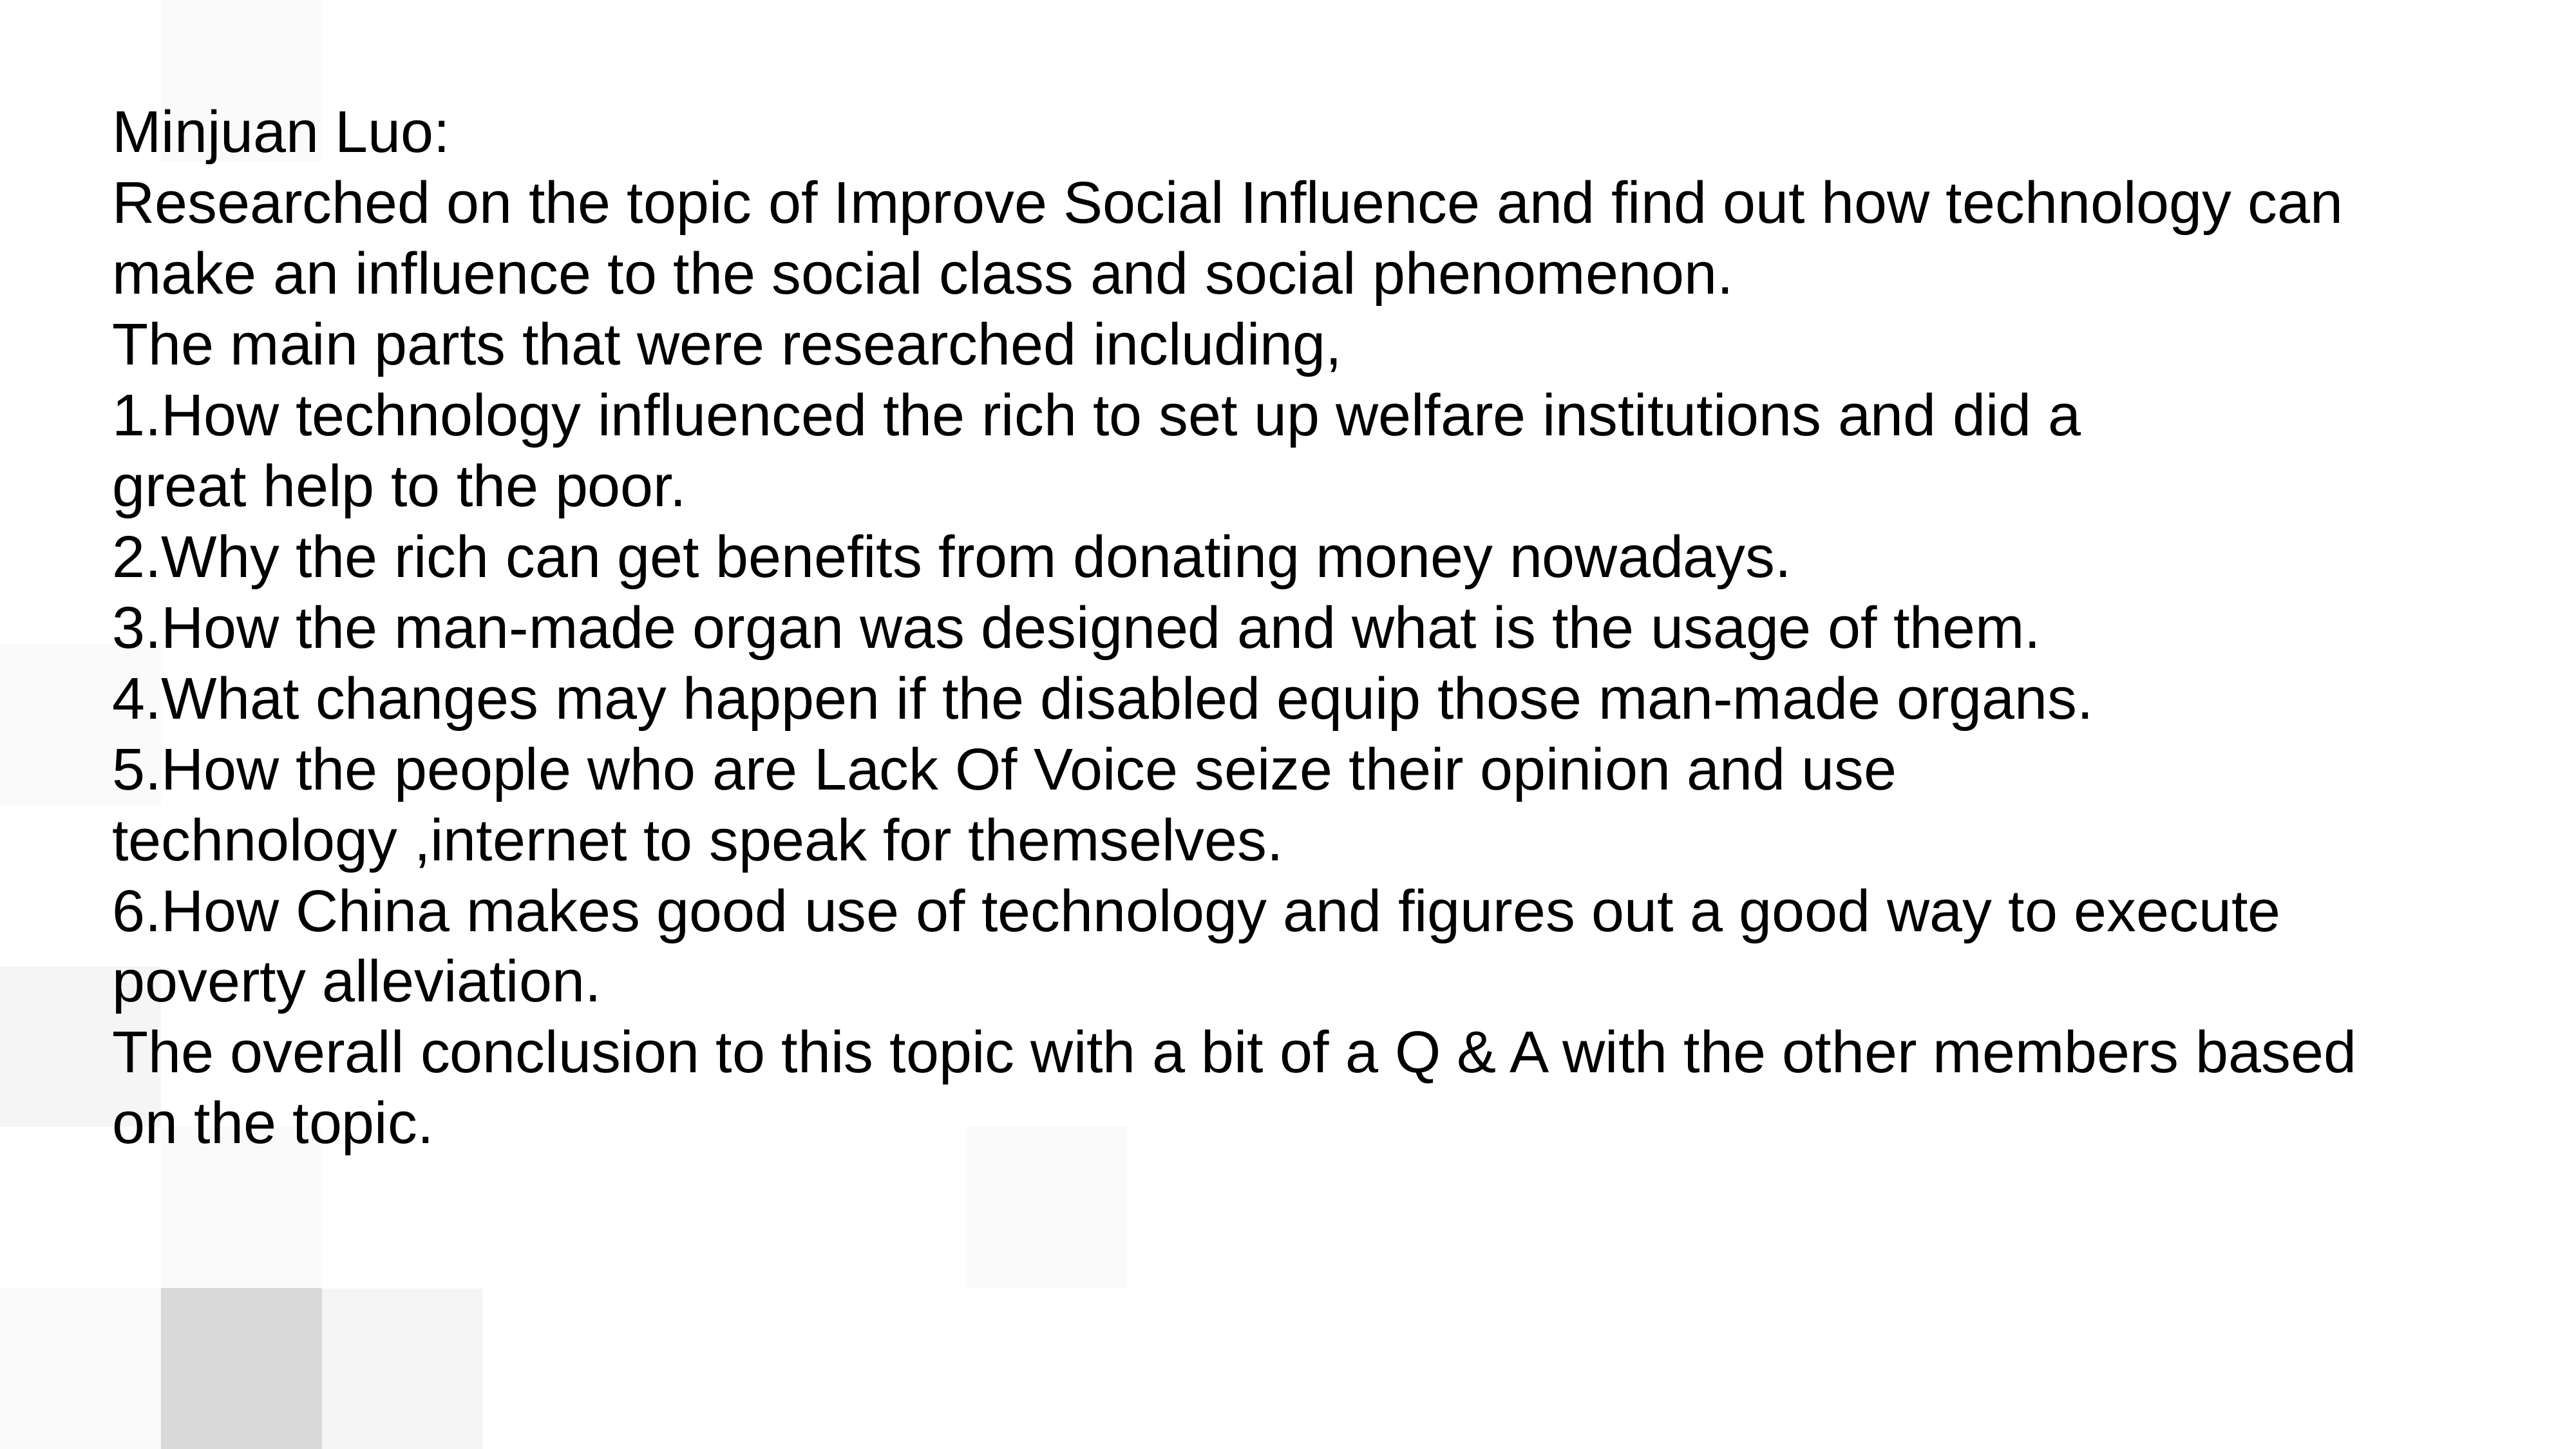

# Minjuan Luo: Researched on the topic of Improve Social Influence and find out how technology can make an influence to the social class and social phenomenon. The main parts that were researched including, 1.How technology influenced the rich to set up welfare institutions and did a             great help to the poor. 2.Why the rich can get benefits from donating money nowadays. 3.How the man-made organ was designed and what is the usage of them. 4.What changes may happen if the disabled equip those man-made organs. 5.How the people who are Lack Of Voice seize their opinion and use    technology ,internet to speak for themselves. 6.How China makes good use of technology and figures out a good way to execute poverty alleviation. The overall conclusion to this topic with a bit of a Q & A with the other members based on the topic.